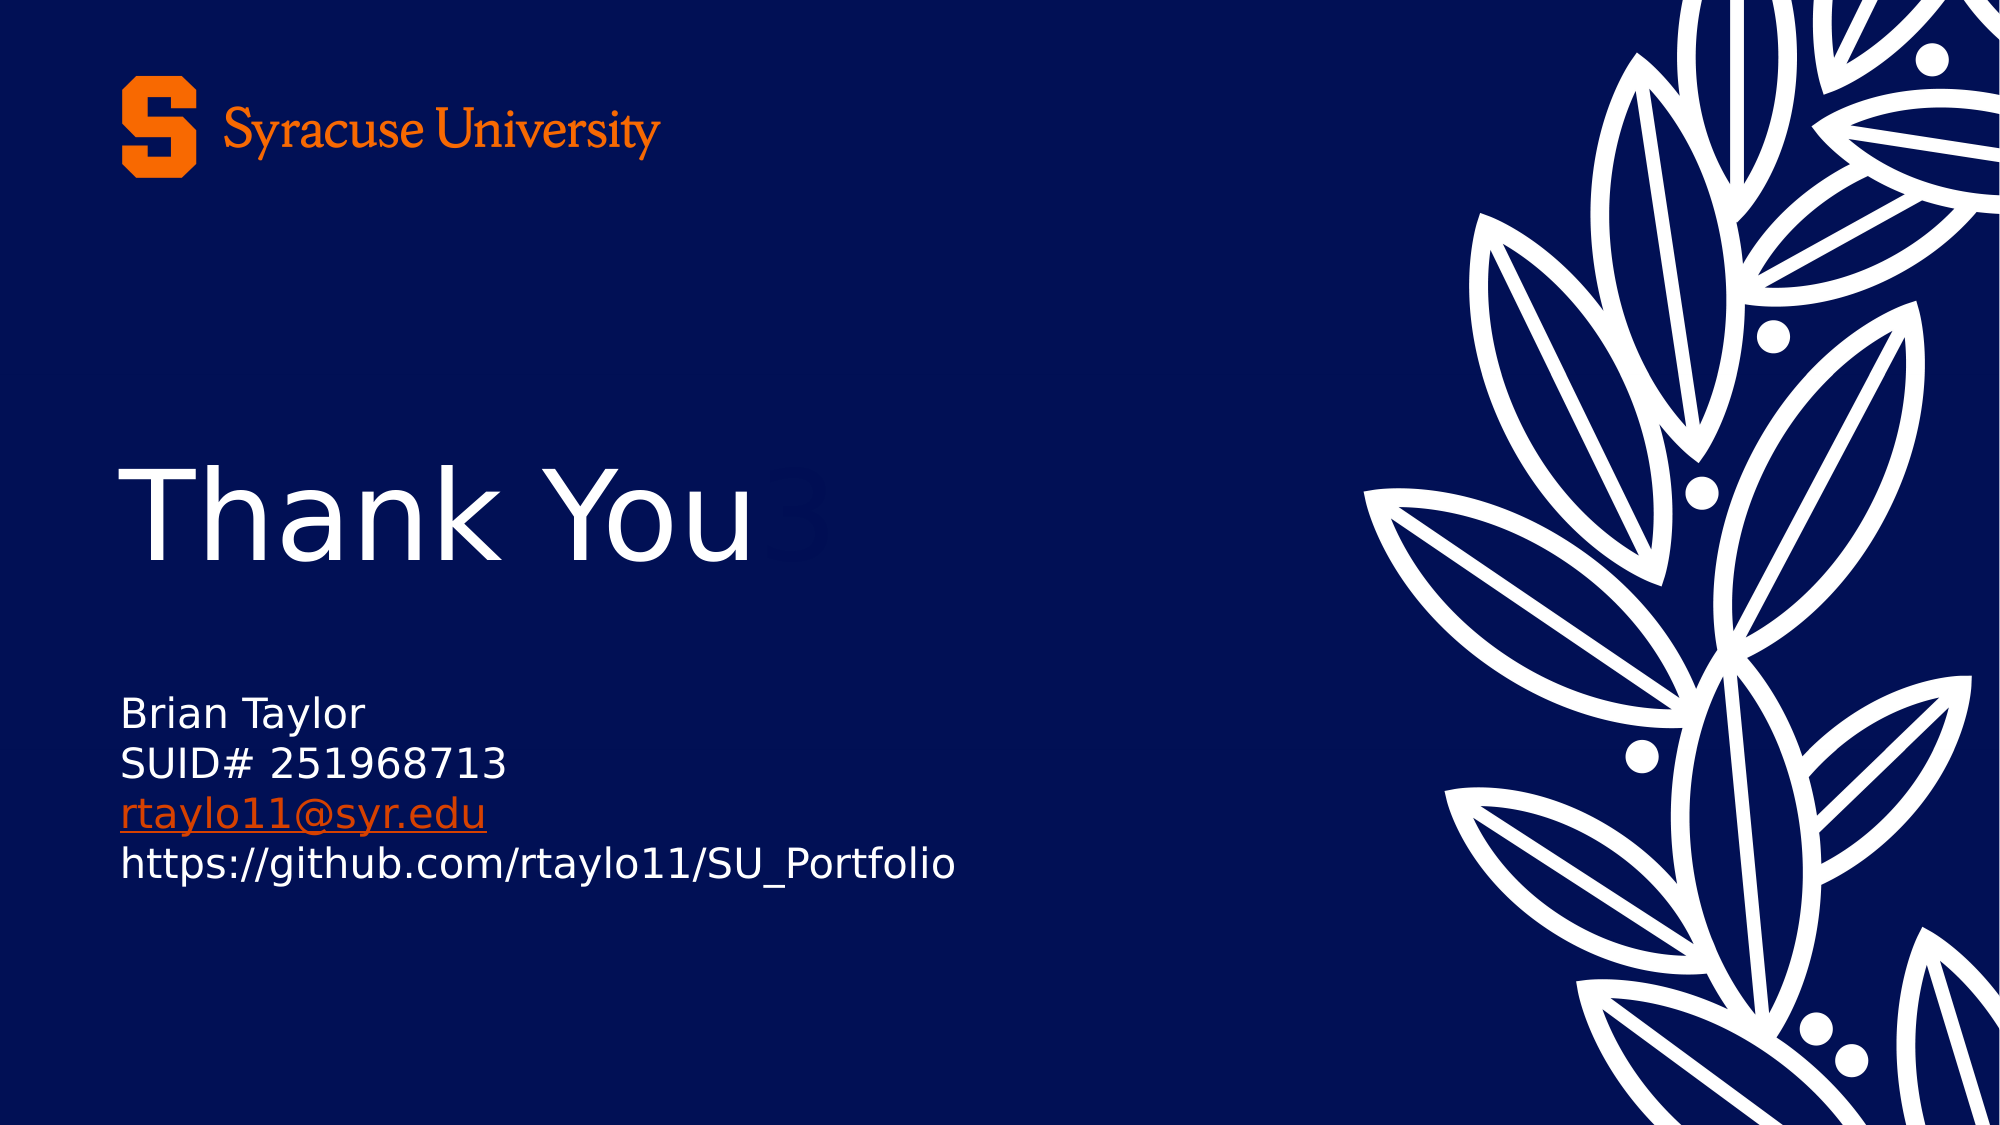

# Thank You3
Brian Taylor
SUID# 251968713
rtaylo11@syr.edu
https://github.com/rtaylo11/SU_Portfolio